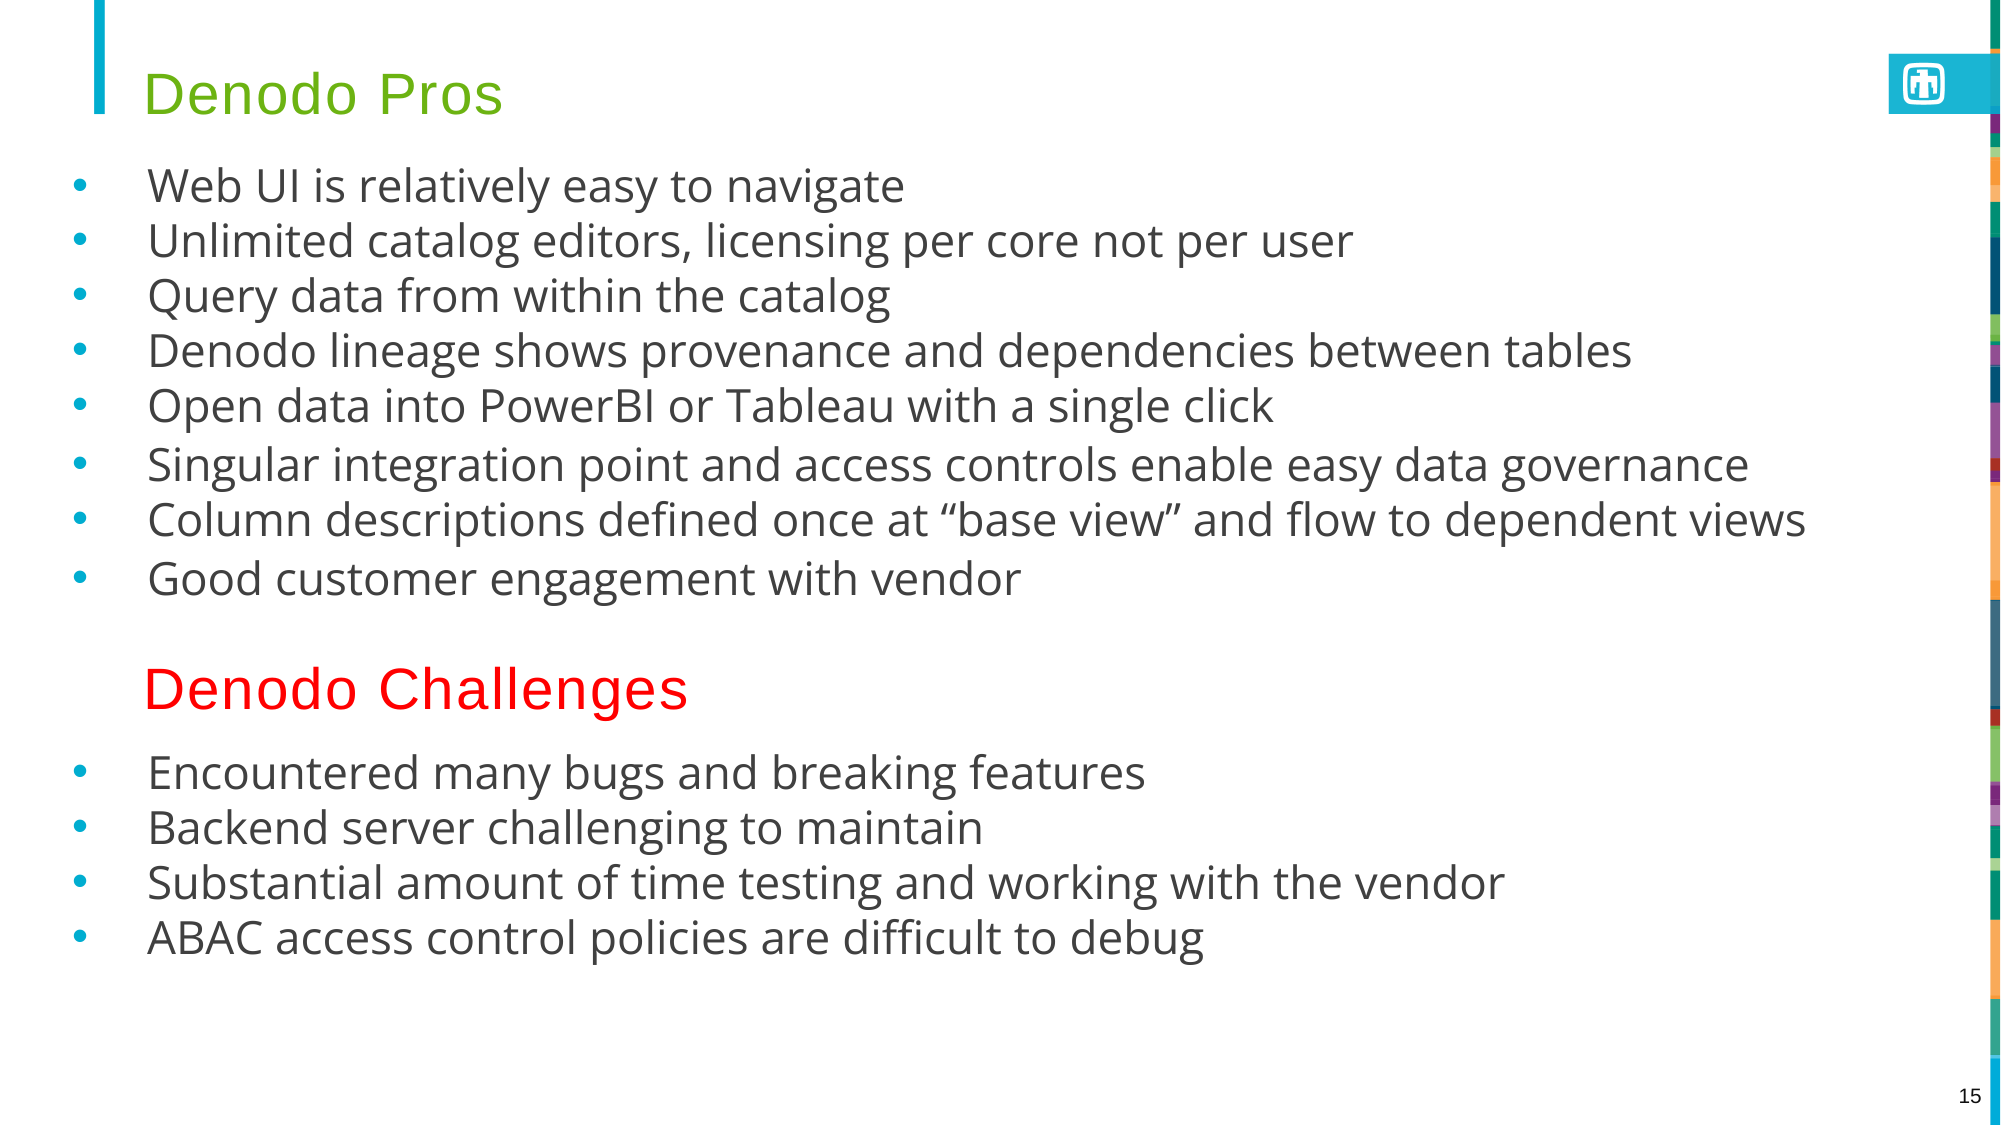

# Denodo Pros
Web UI is relatively easy to navigate
Unlimited catalog editors, licensing per core not per user
Query data from within the catalog
Denodo lineage shows provenance and dependencies between tables
Open data into PowerBI or Tableau with a single click
Singular integration point and access controls enable easy data governance
Column descriptions defined once at “base view” and flow to dependent views
Good customer engagement with vendor
Denodo Challenges
Encountered many bugs and breaking features
Backend server challenging to maintain
Substantial amount of time testing and working with the vendor
ABAC access control policies are difficult to debug
15